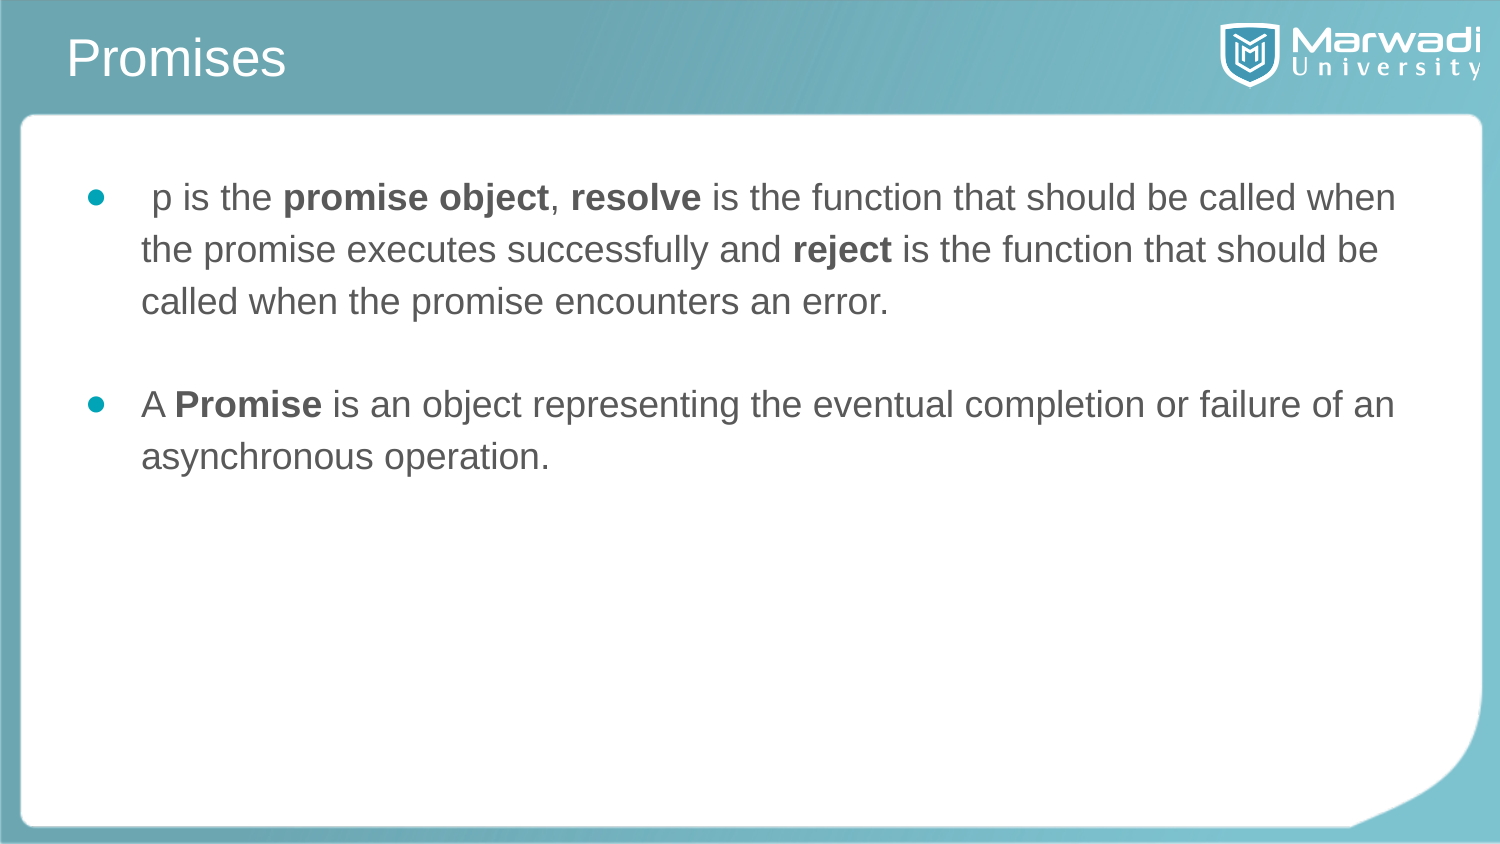

# Promises
 p is the promise object, resolve is the function that should be called when the promise executes successfully and reject is the function that should be called when the promise encounters an error.

A Promise is an object representing the eventual completion or failure of an asynchronous operation.